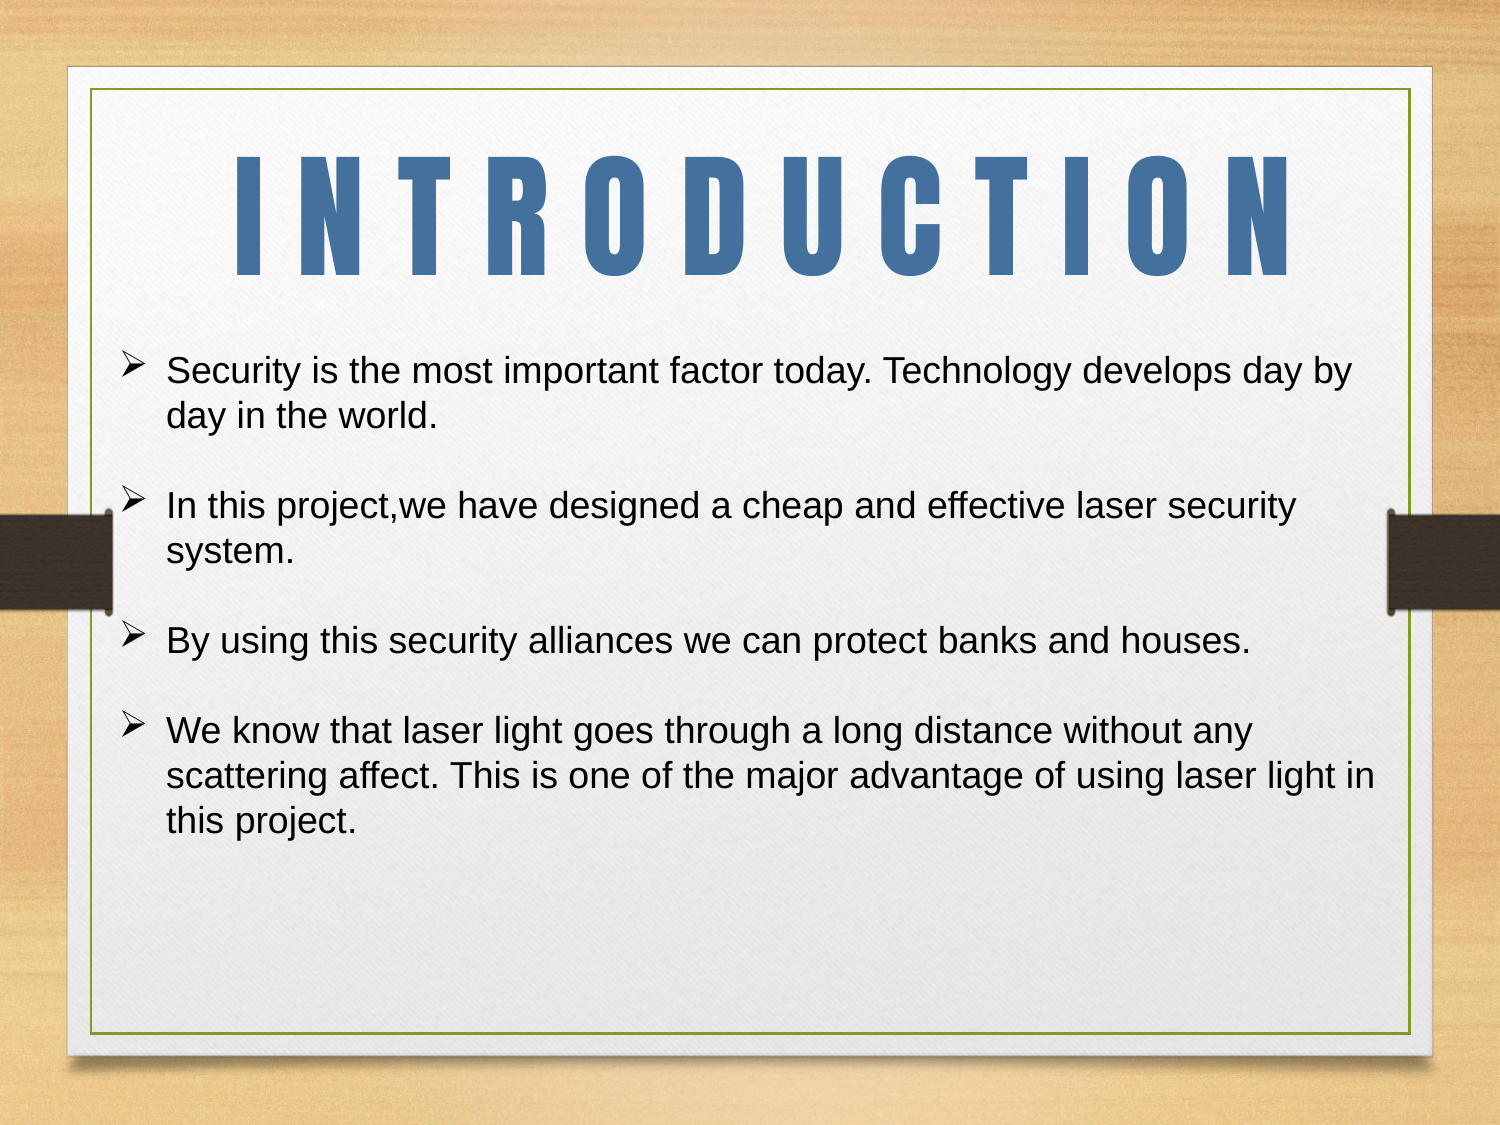

I N T R O D U C T I O N
Security is the most important factor today. Technology develops day by day in the world.

In this project,we have designed a cheap and effective laser security system.

By using this security alliances we can protect banks and houses.

We know that laser light goes through a long distance without any scattering affect. This is one of the major advantage of using laser light in this project.